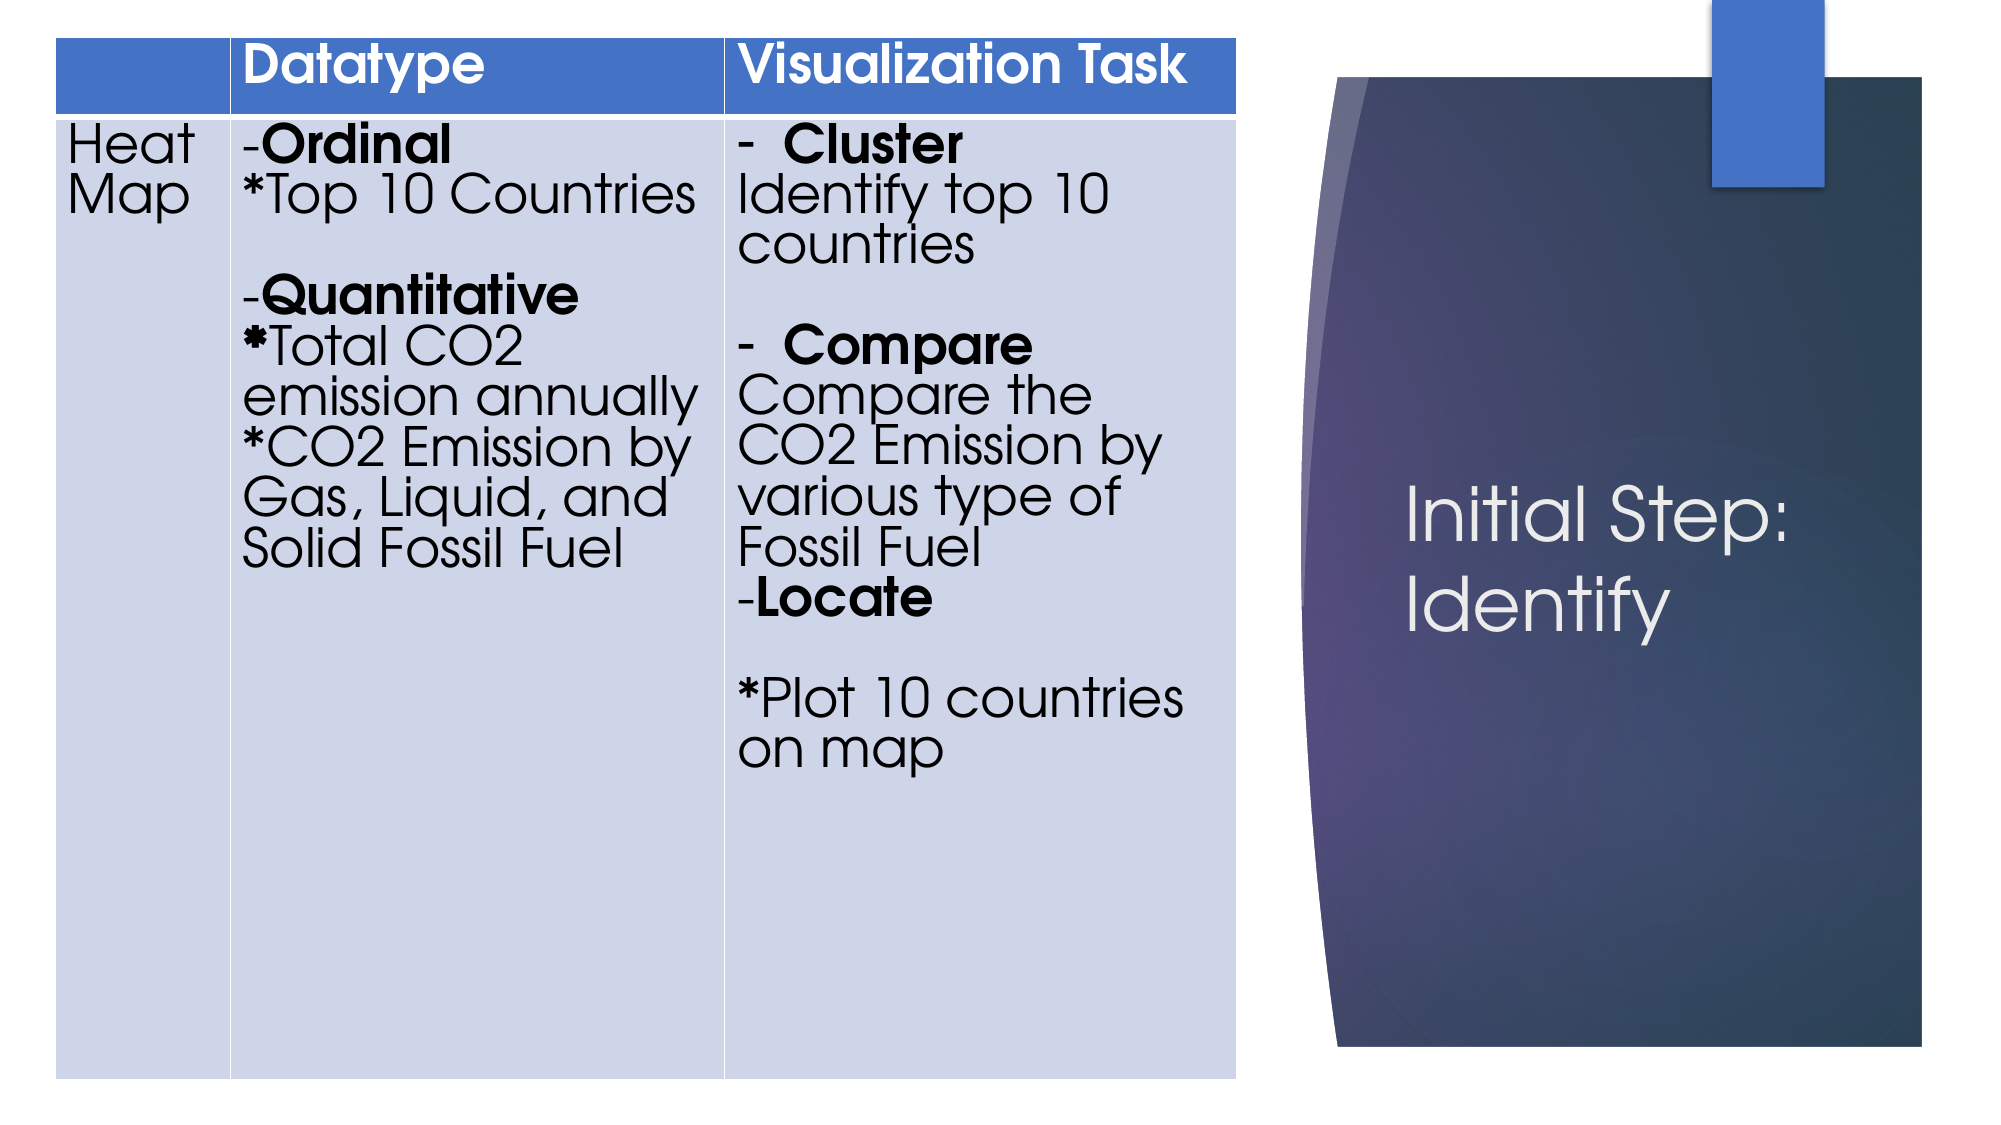

|  | Datatype | Visualization Task |
| --- | --- | --- |
| Heat Map | -Ordinal \*Top 10 Countries -Quantitative \*Total CO2 emission annually \*CO2 Emission by Gas, Liquid, and Solid Fossil Fuel | Cluster Identify top 10 countries Compare Compare the CO2 Emission by various type of Fossil Fuel -Locate \*Plot 10 countries on map |

# Initial Step: Identify